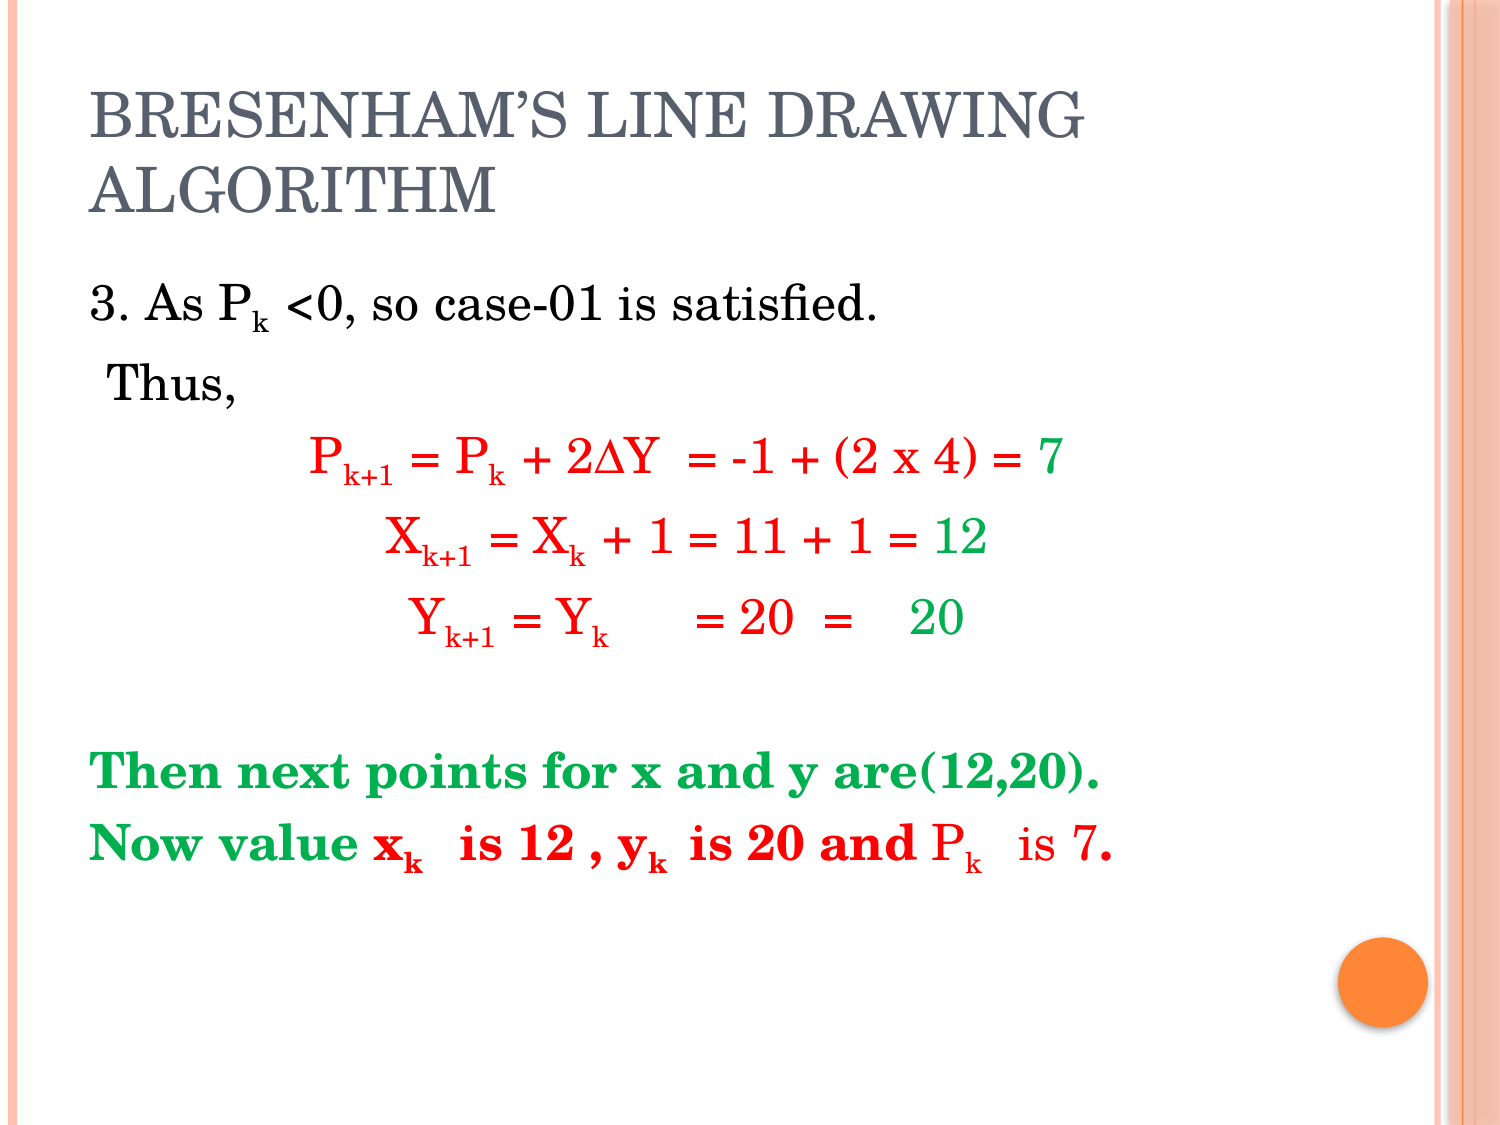

# Bresenham’s line drawing algorithm
3. As Pk <0, so case-01 is satisfied.
 Thus,
Pk+1 = Pk + 2ΔY  = -1 + (2 x 4) = 7
Xk+1 = Xk + 1 = 11 + 1 = 12
Yk+1 = Yk      = 20  =    20

Then next points for x and y are(12,20).
Now value xk   is 12 , yk  is 20 and Pk   is 7.